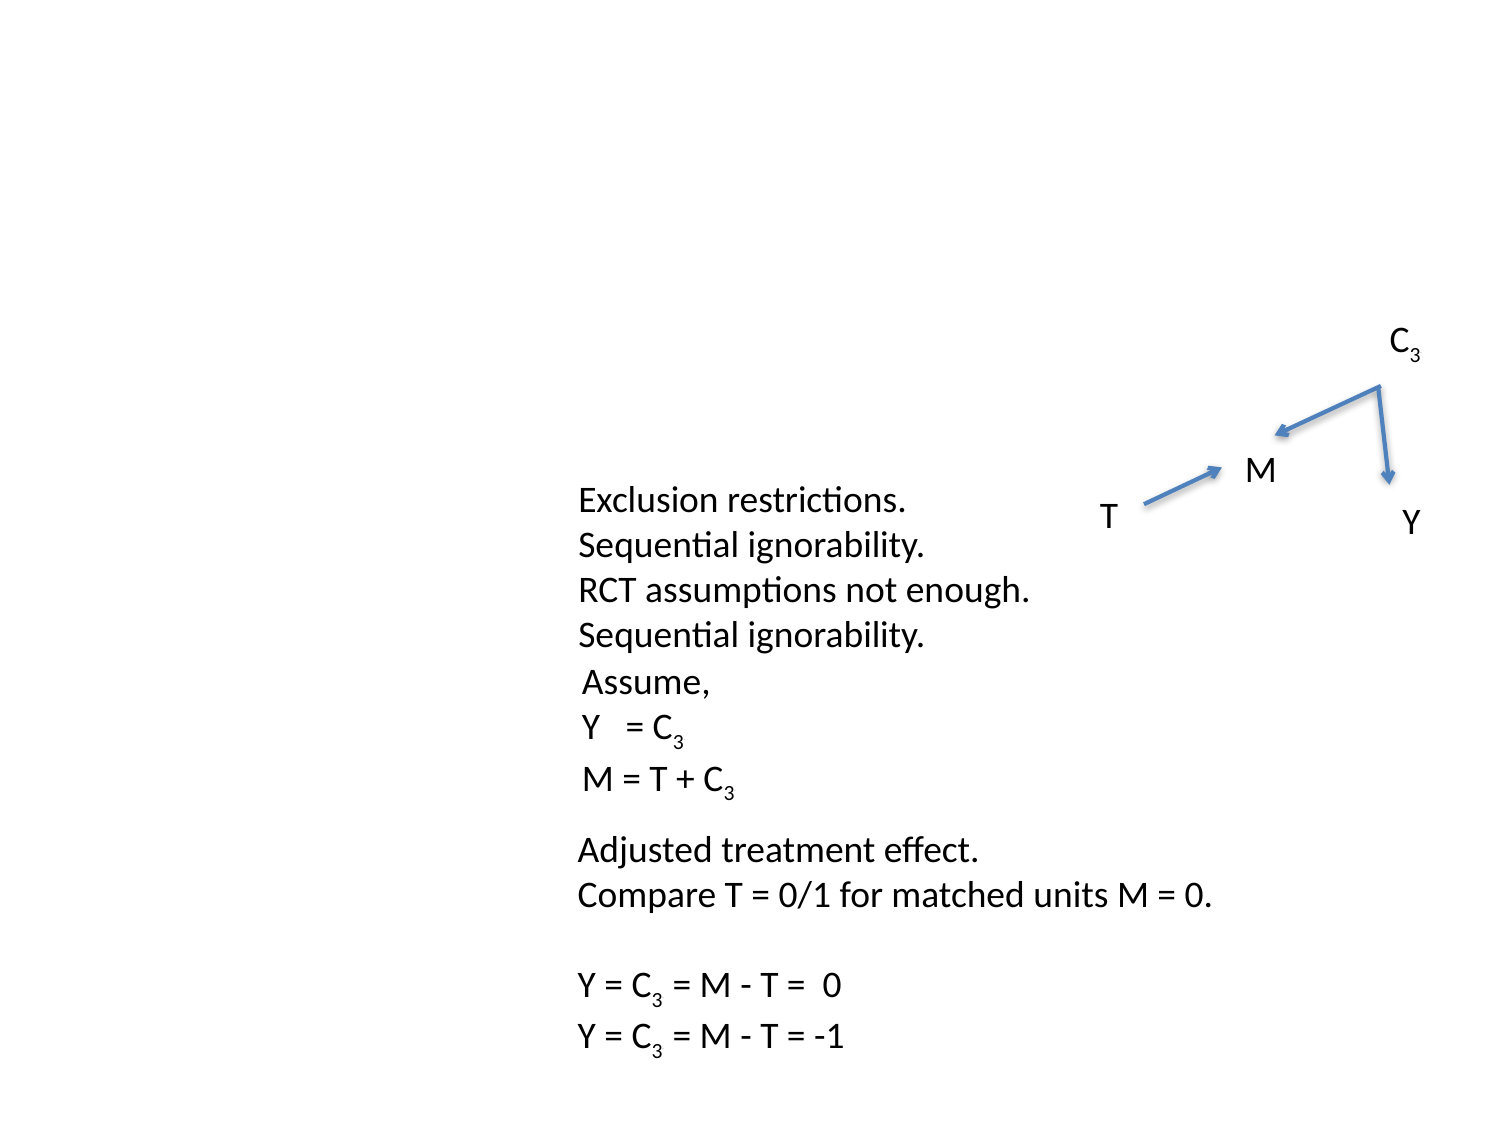

C311
M
Exclusion restrictions.
Sequential ignorability.
RCT assumptions not enough.
Sequential ignorability.
T
Y
Assume,
Y   = C311
M = T + C311

Adjusted treatment effect.
Compare T = 0/1 for matched units M = 0.

Y = C311 = M - T =  0
Y = C311 = M - T = -1